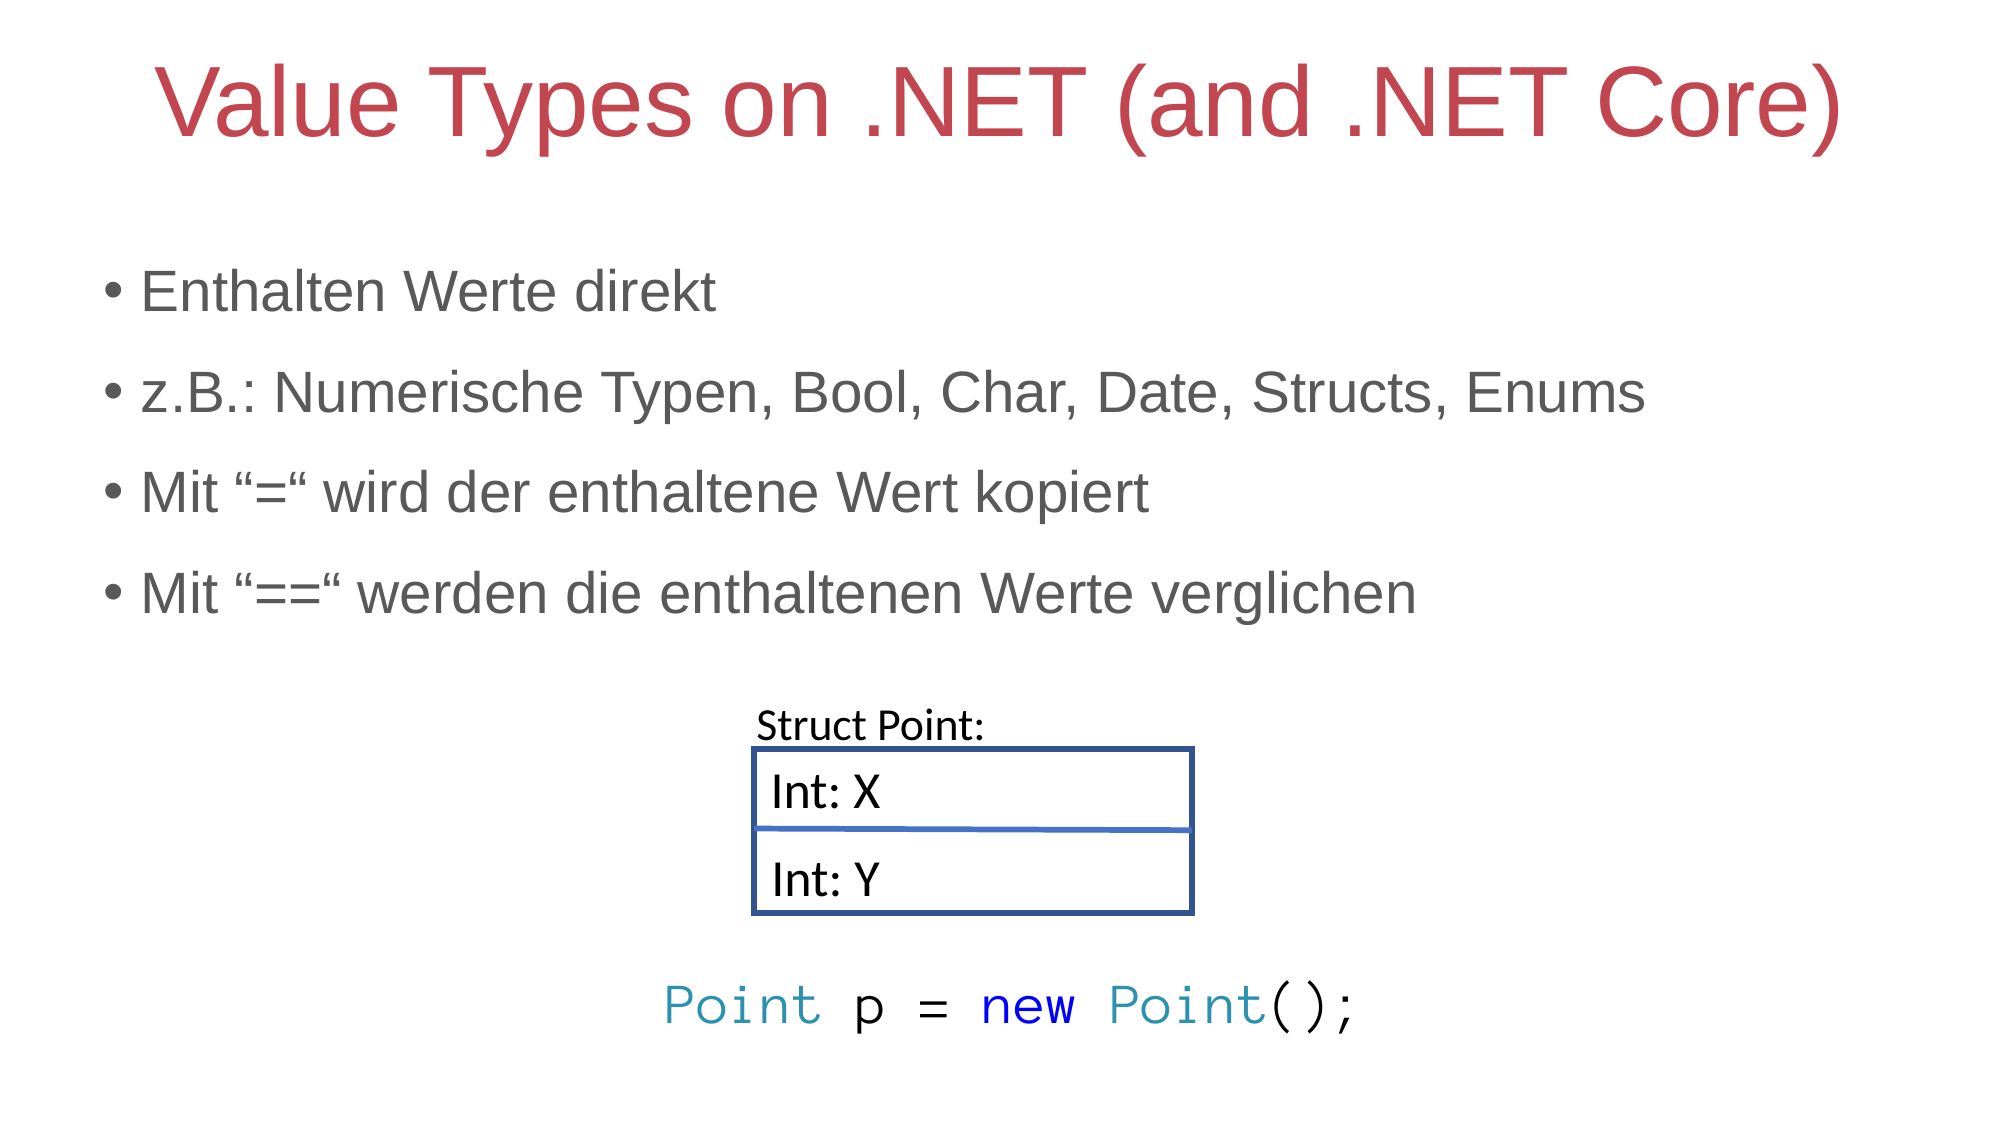

# Value Types on .NET (and .NET Core)
Enthalten Werte direkt
z.B.: Numerische Typen, Bool, Char, Date, Structs, Enums
Mit “=“ wird der enthaltene Wert kopiert
Mit “==“ werden die enthaltenen Werte verglichen
Struct Point:

Int: X
Int: Y
 Point p = new Point();